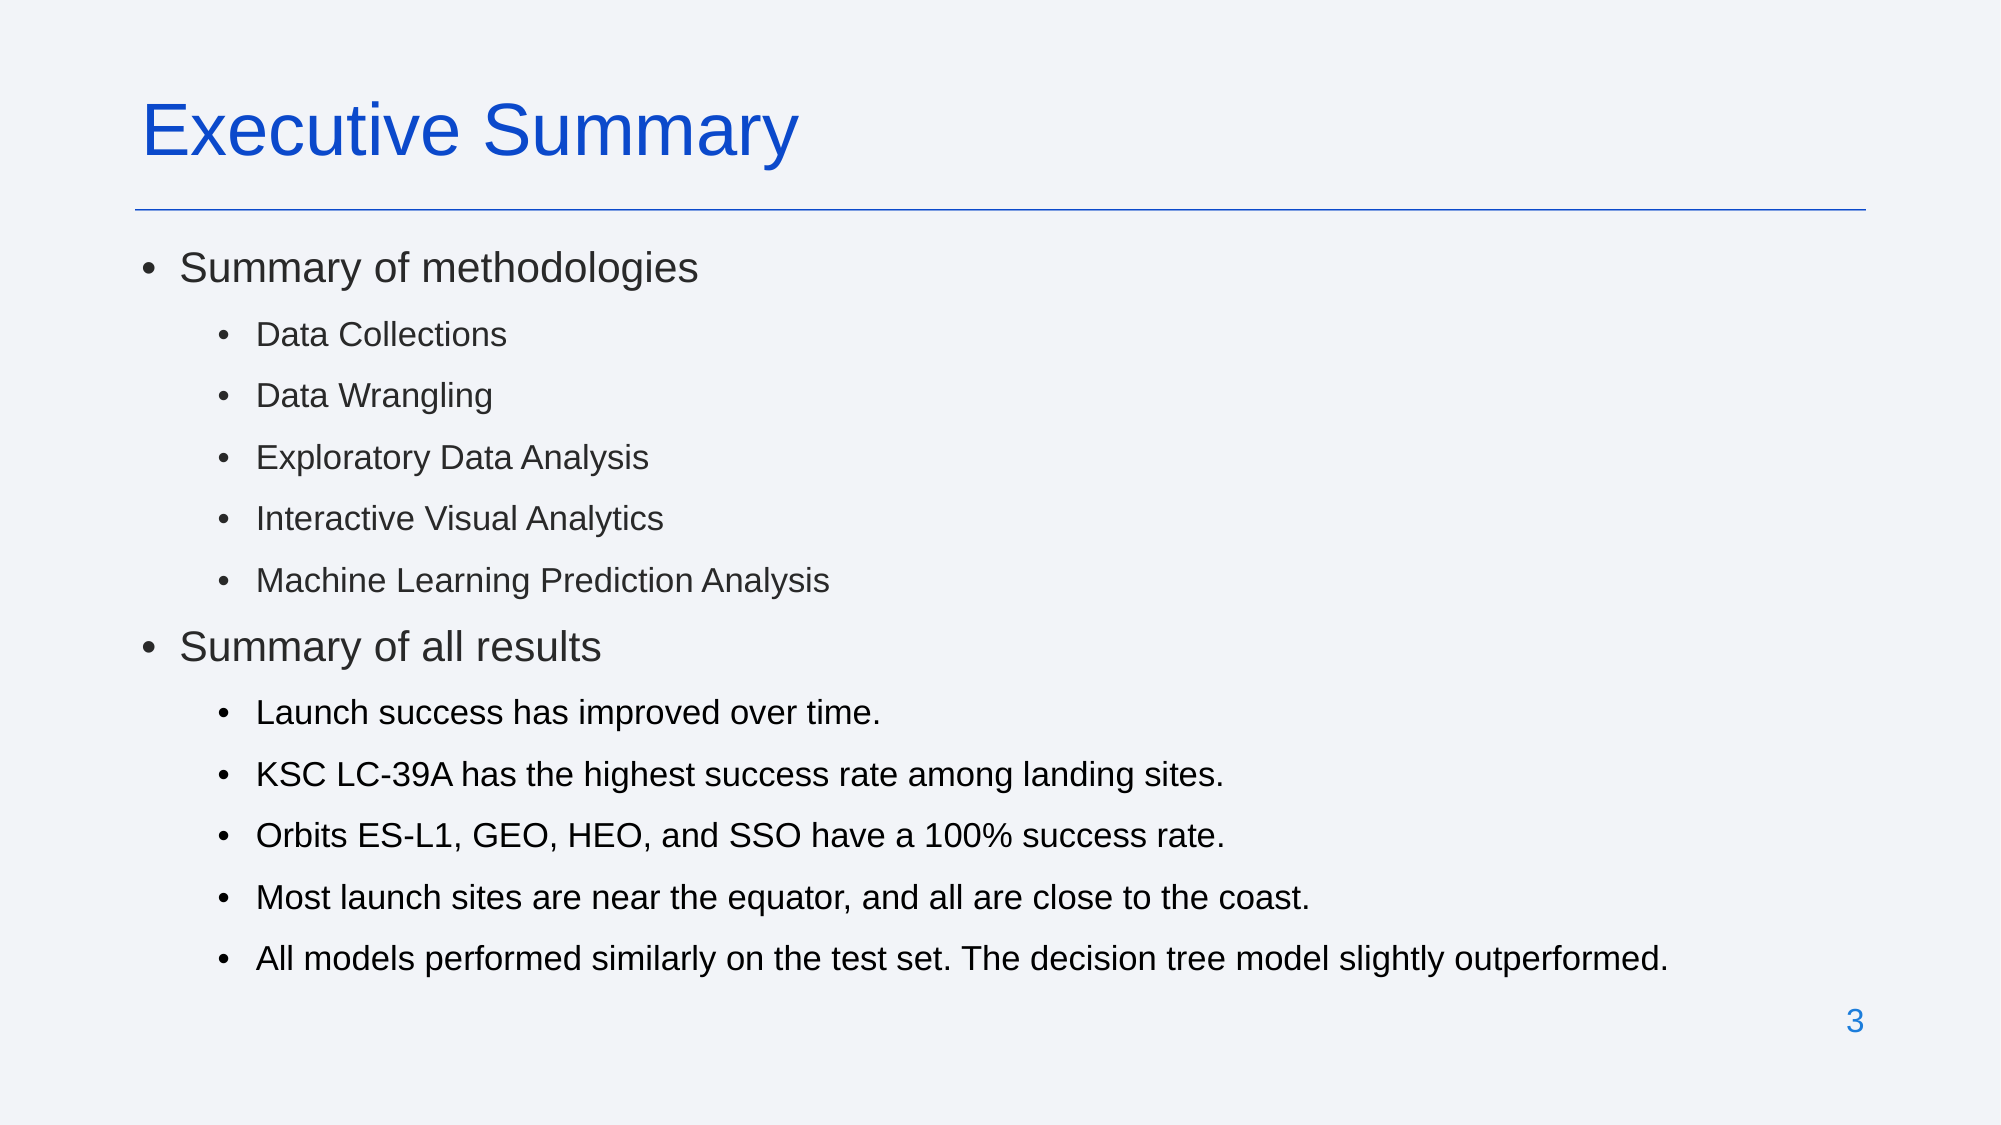

Executive Summary
Summary of methodologies
Data Collections
Data Wrangling
Exploratory Data Analysis
Interactive Visual Analytics
Machine Learning Prediction Analysis
Summary of all results
Launch success has improved over time.
KSC LC-39A has the highest success rate among landing sites.
Orbits ES-L1, GEO, HEO, and SSO have a 100% success rate.
Most launch sites are near the equator, and all are close to the coast.
All models performed similarly on the test set. The decision tree model slightly outperformed.

3